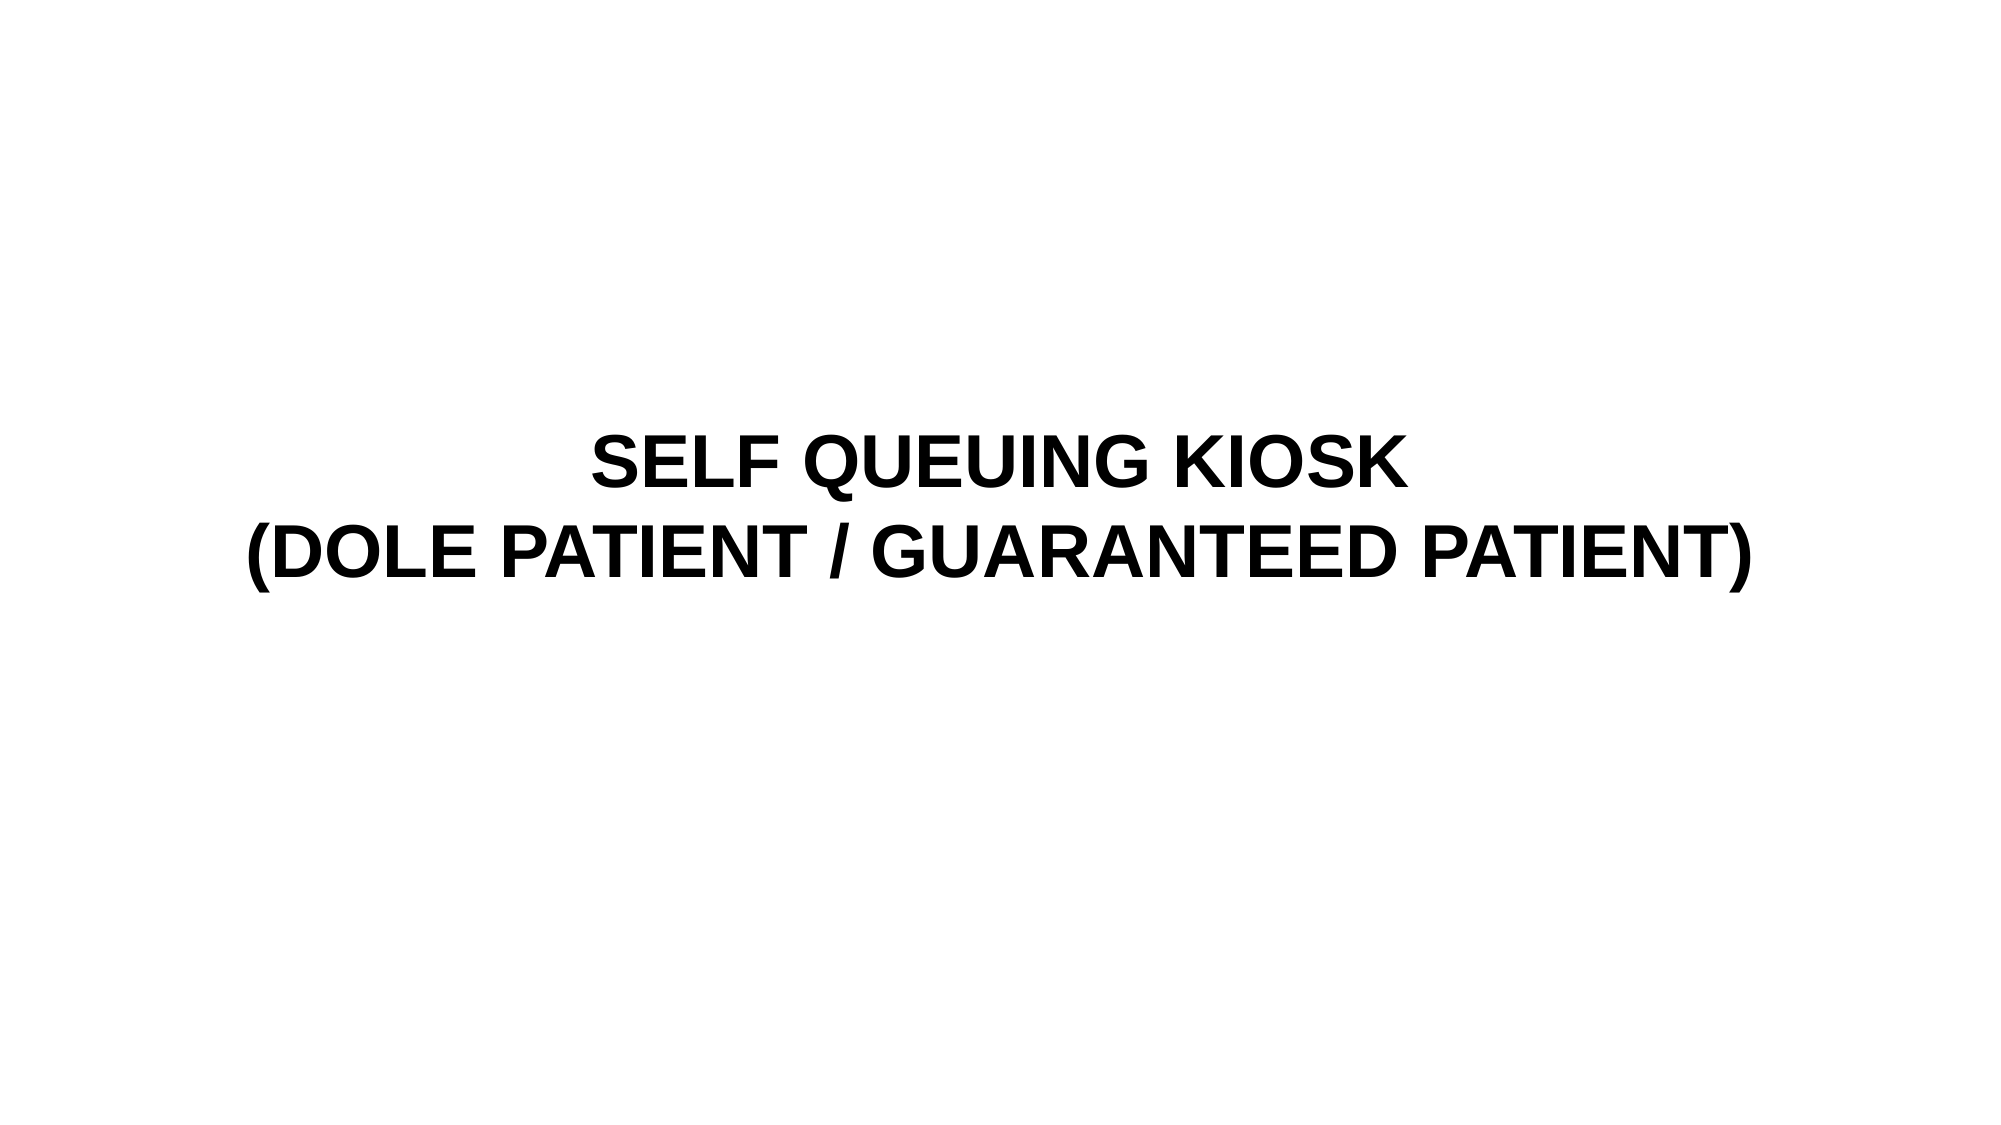

SELF QUEUING KIOSK
(DOLE PATIENT / GUARANTEED PATIENT)